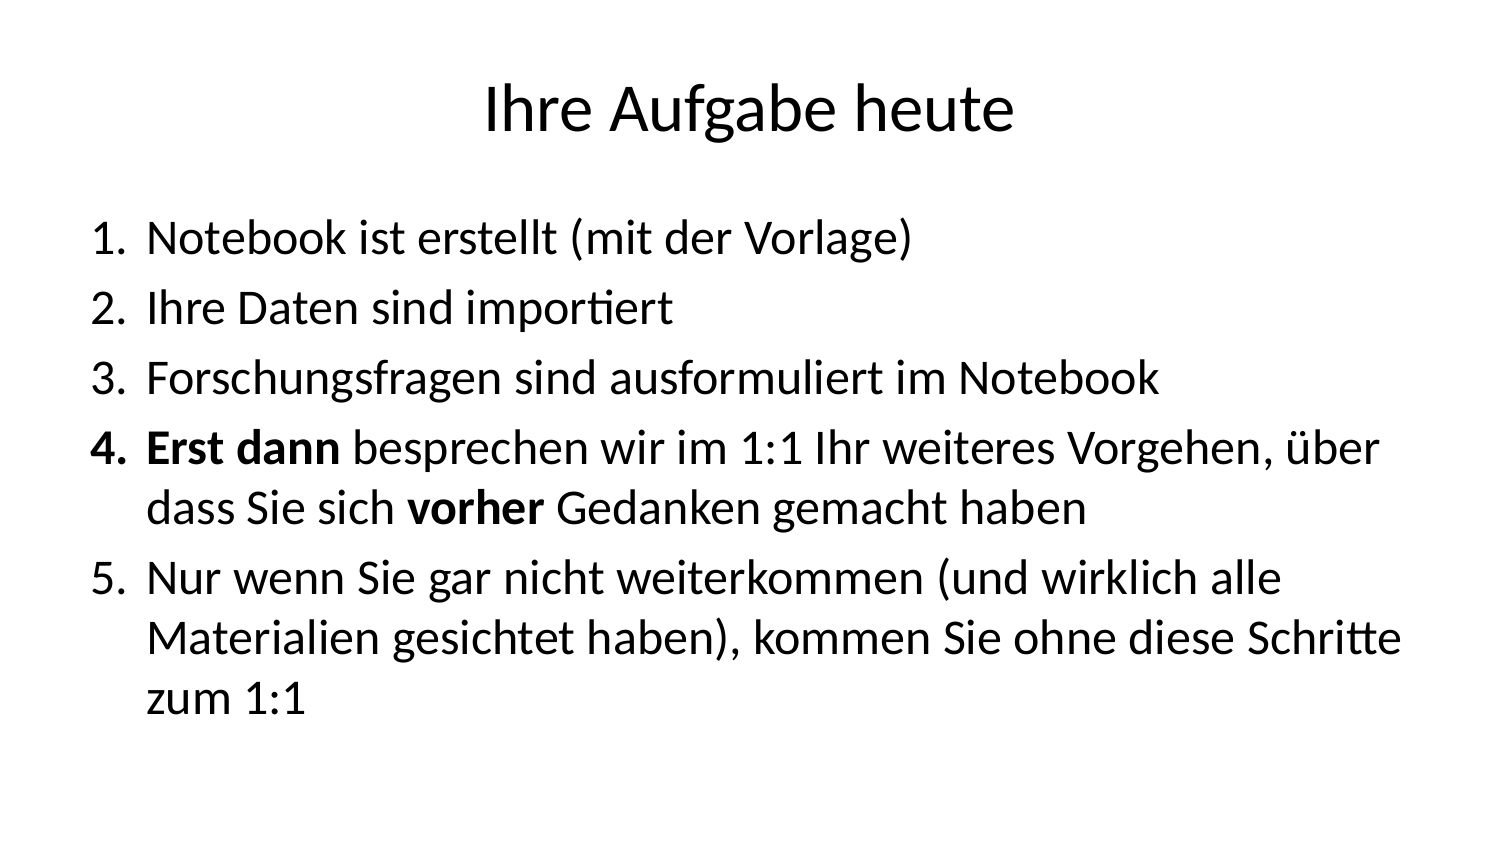

# Ihre Aufgabe heute
Notebook ist erstellt (mit der Vorlage)
Ihre Daten sind importiert
Forschungsfragen sind ausformuliert im Notebook
Erst dann besprechen wir im 1:1 Ihr weiteres Vorgehen, über dass Sie sich vorher Gedanken gemacht haben
Nur wenn Sie gar nicht weiterkommen (und wirklich alle Materialien gesichtet haben), kommen Sie ohne diese Schritte zum 1:1